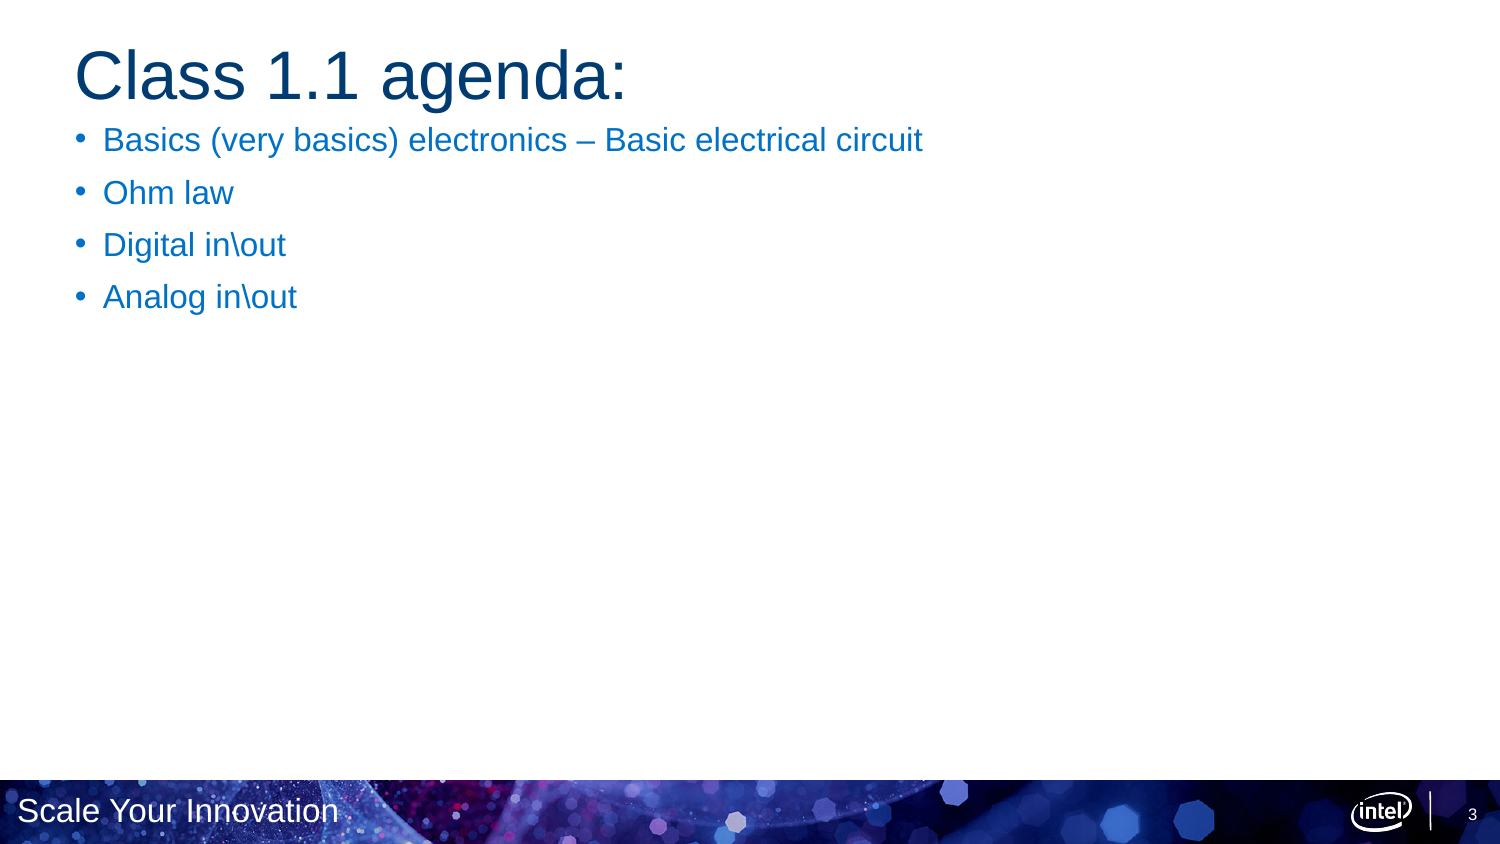

# Class 1.1 agenda:
Basics (very basics) electronics – Basic electrical circuit
Ohm law
Digital in\out
Analog in\out
3